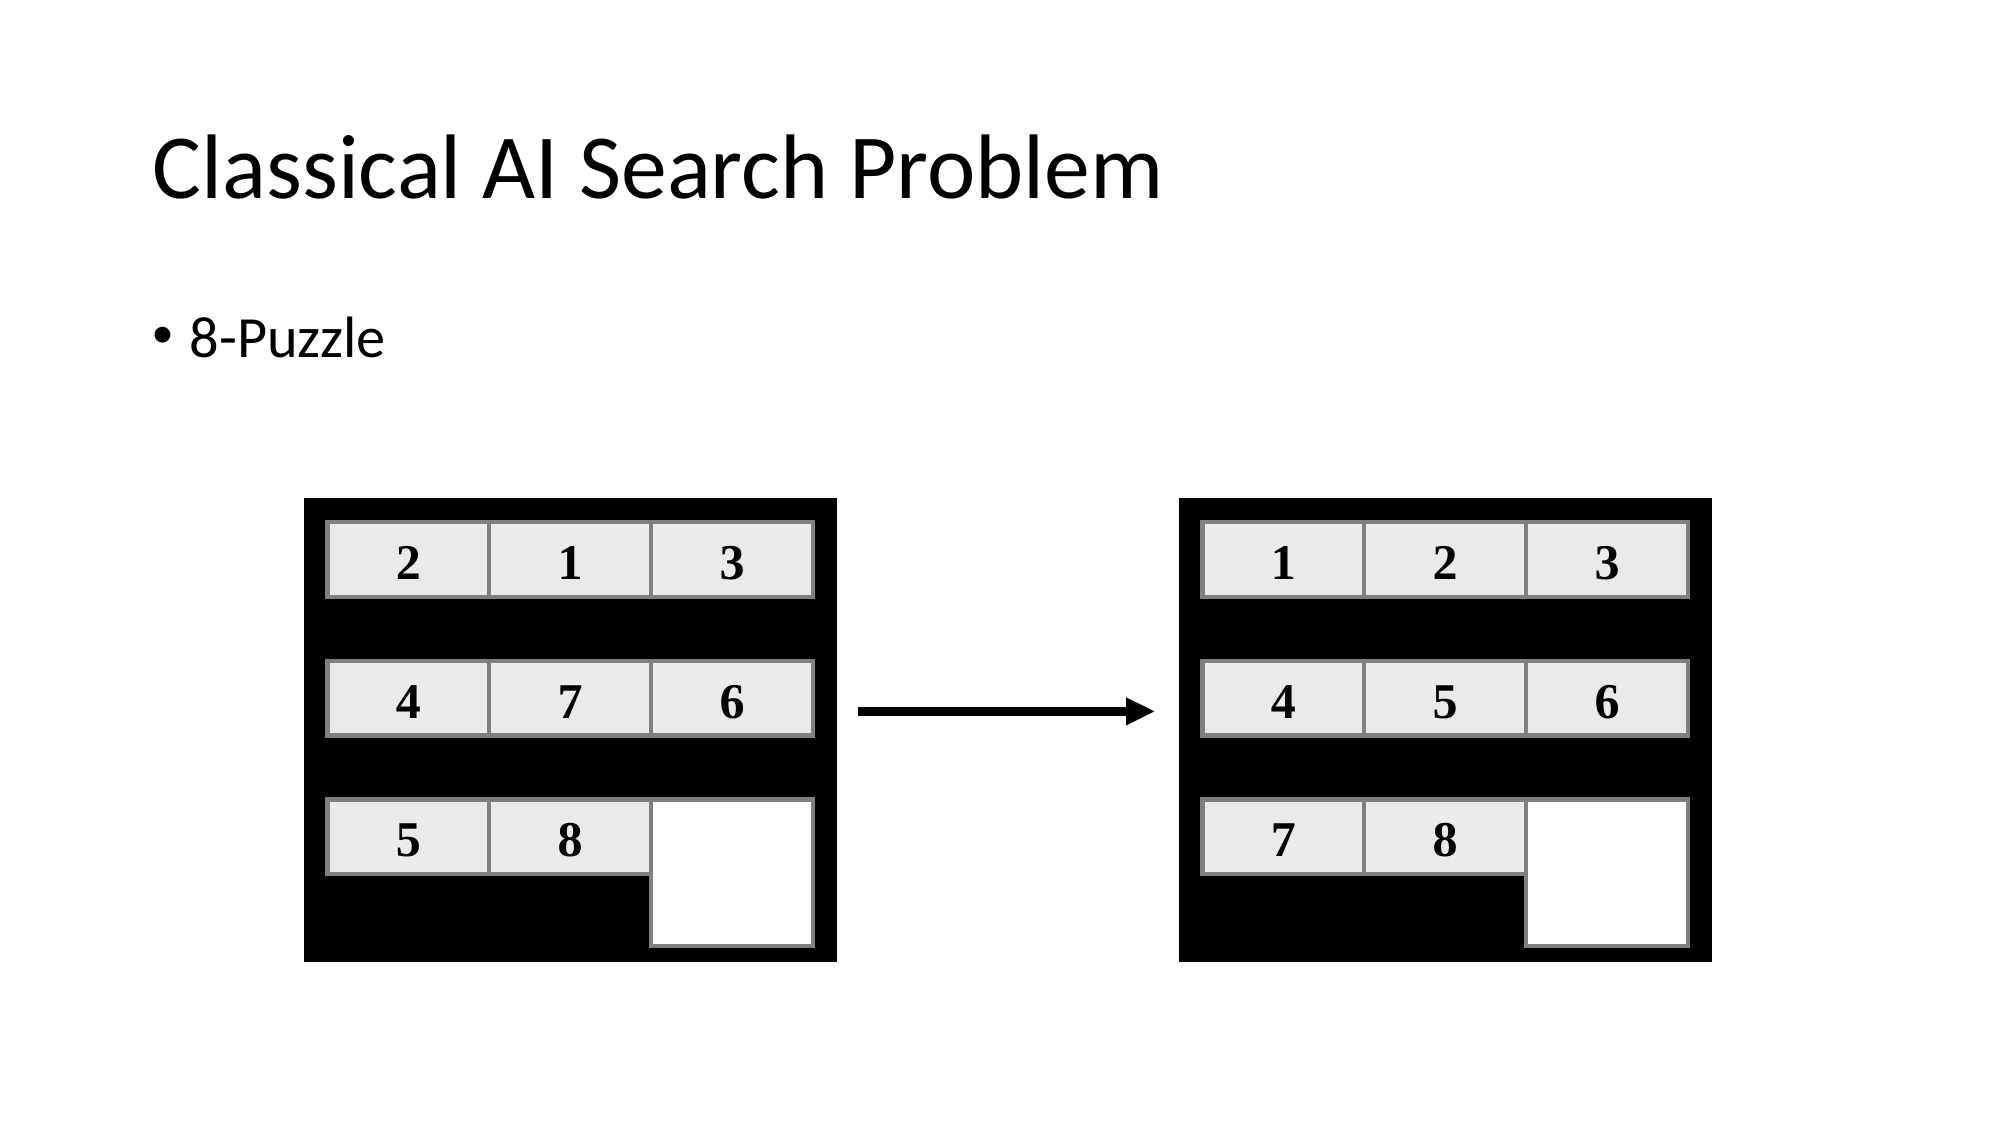

# Classical AI Search Problem
8-Puzzle

2
1
3
4
7
6
5
8

1
2
3
4
5
6
7
8